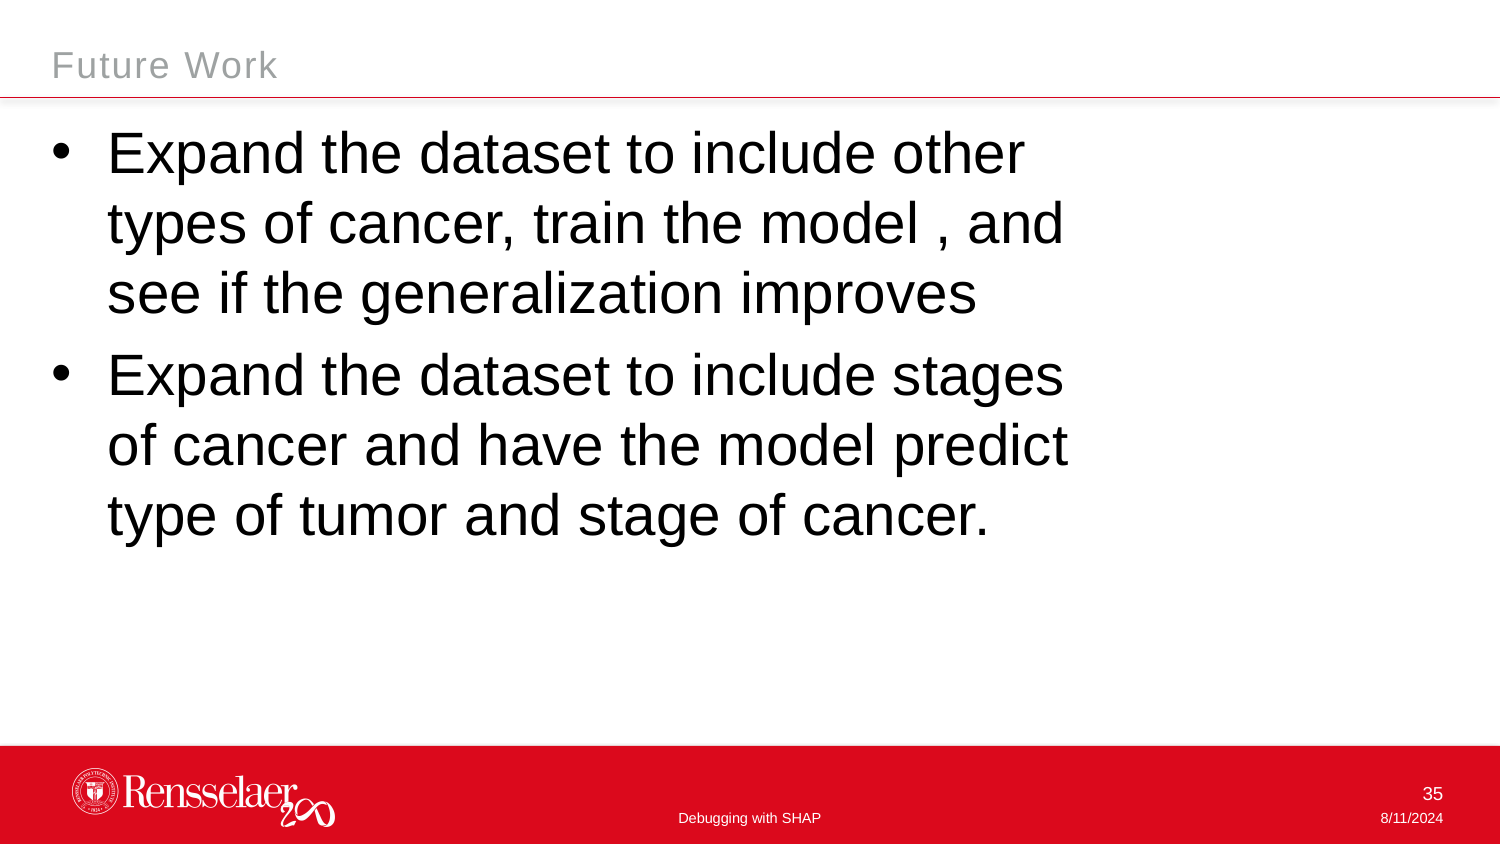

Future Work
Expand the dataset to include other types of cancer, train the model , and see if the generalization improves
Expand the dataset to include stages of cancer and have the model predict type of tumor and stage of cancer.